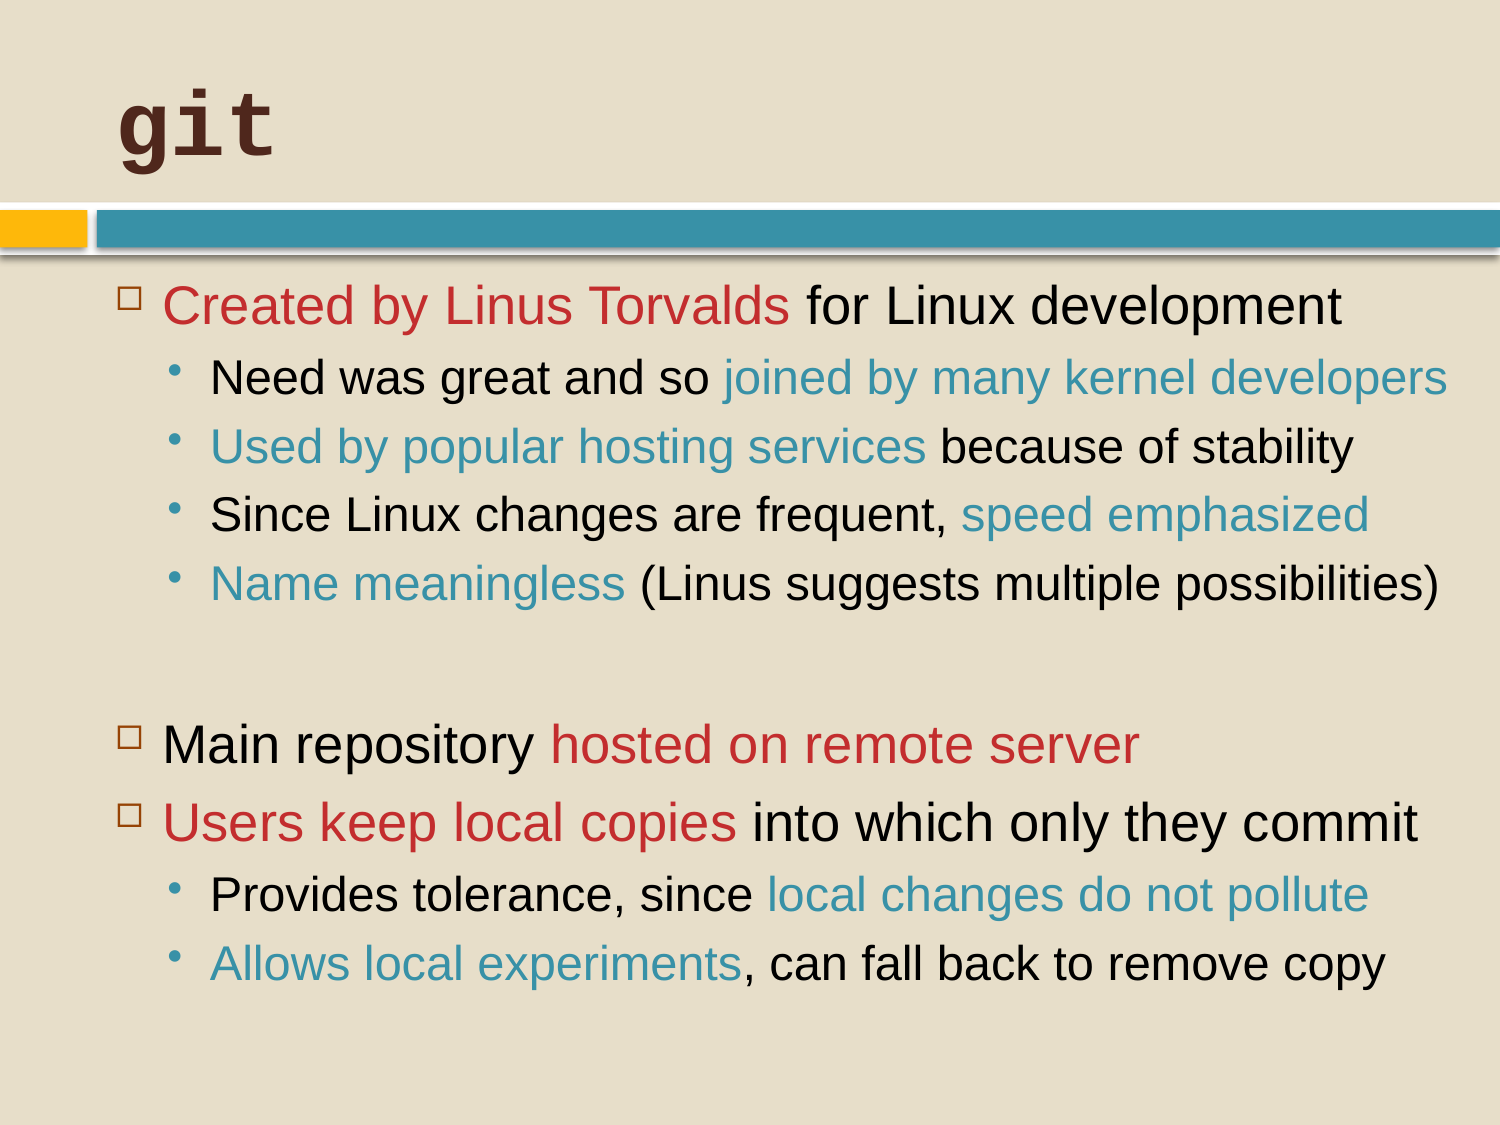

# git
Created by Linus Torvalds for Linux development
Need was great and so joined by many kernel developers
Used by popular hosting services because of stability
Since Linux changes are frequent, speed emphasized
Name meaningless (Linus suggests multiple possibilities)

Main repository hosted on remote server
Users keep local copies into which only they commit
Provides tolerance, since local changes do not pollute
Allows local experiments, can fall back to remove copy